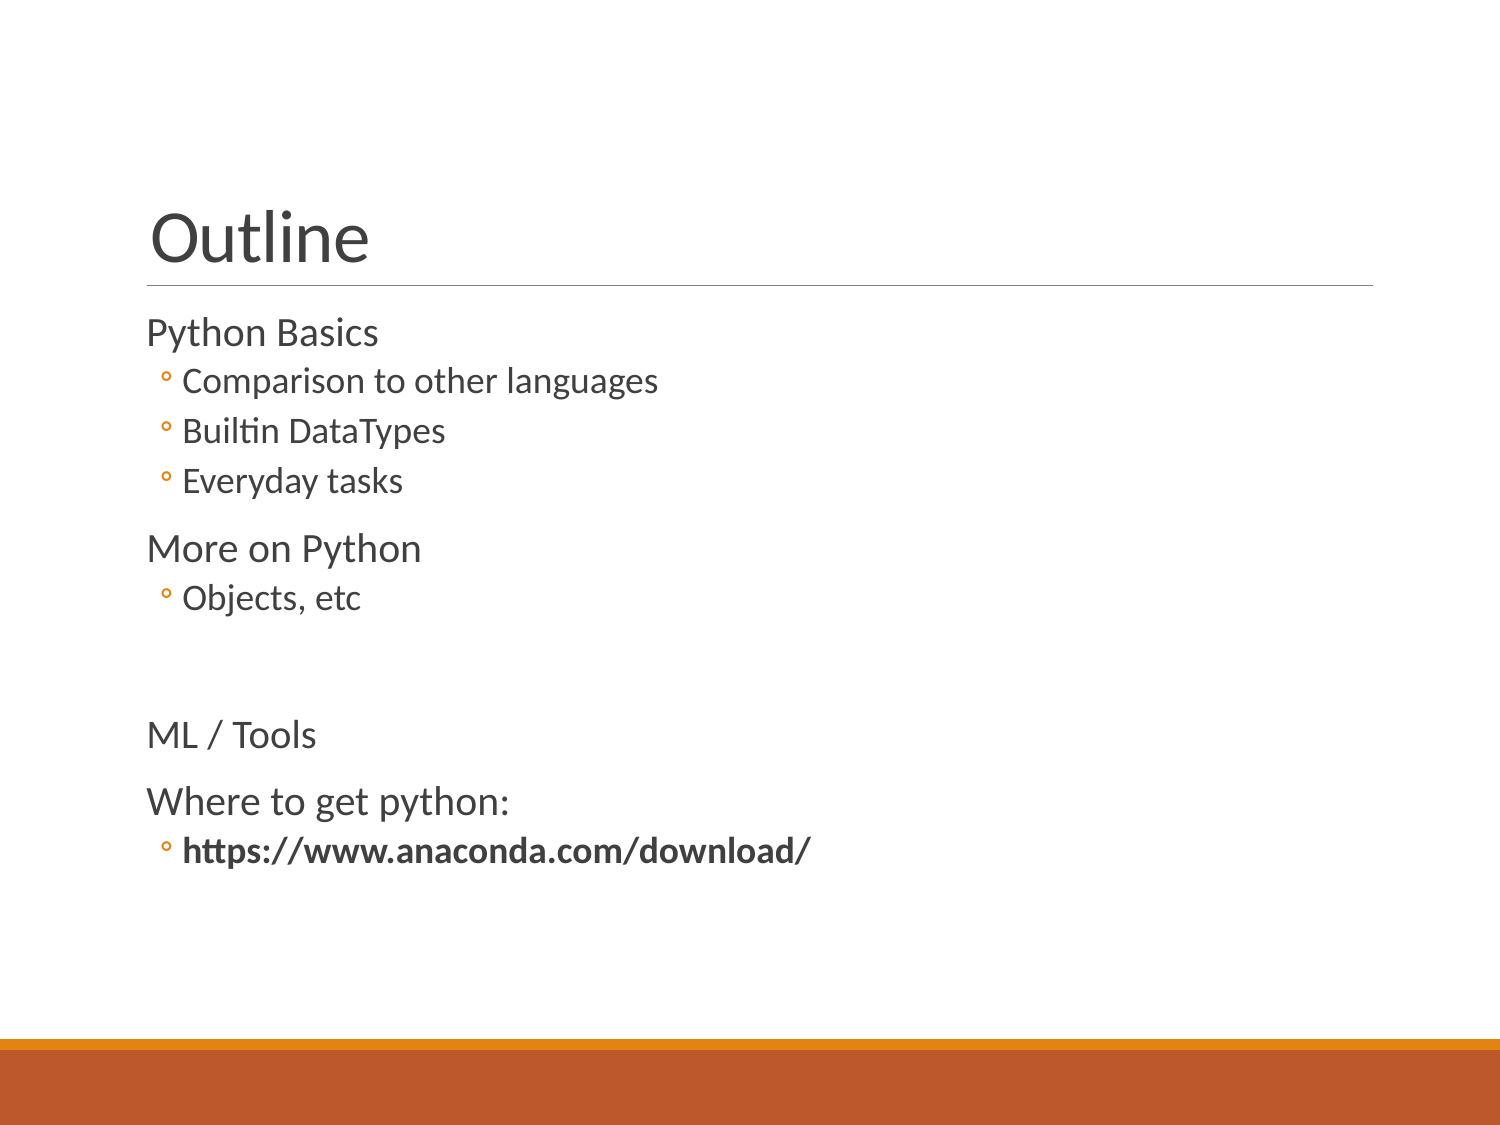

# Outline
Python Basics
Comparison to other languages
Builtin DataTypes
Everyday tasks
More on Python
Objects, etc

ML / Tools
Where to get python:
https://www.anaconda.com/download/